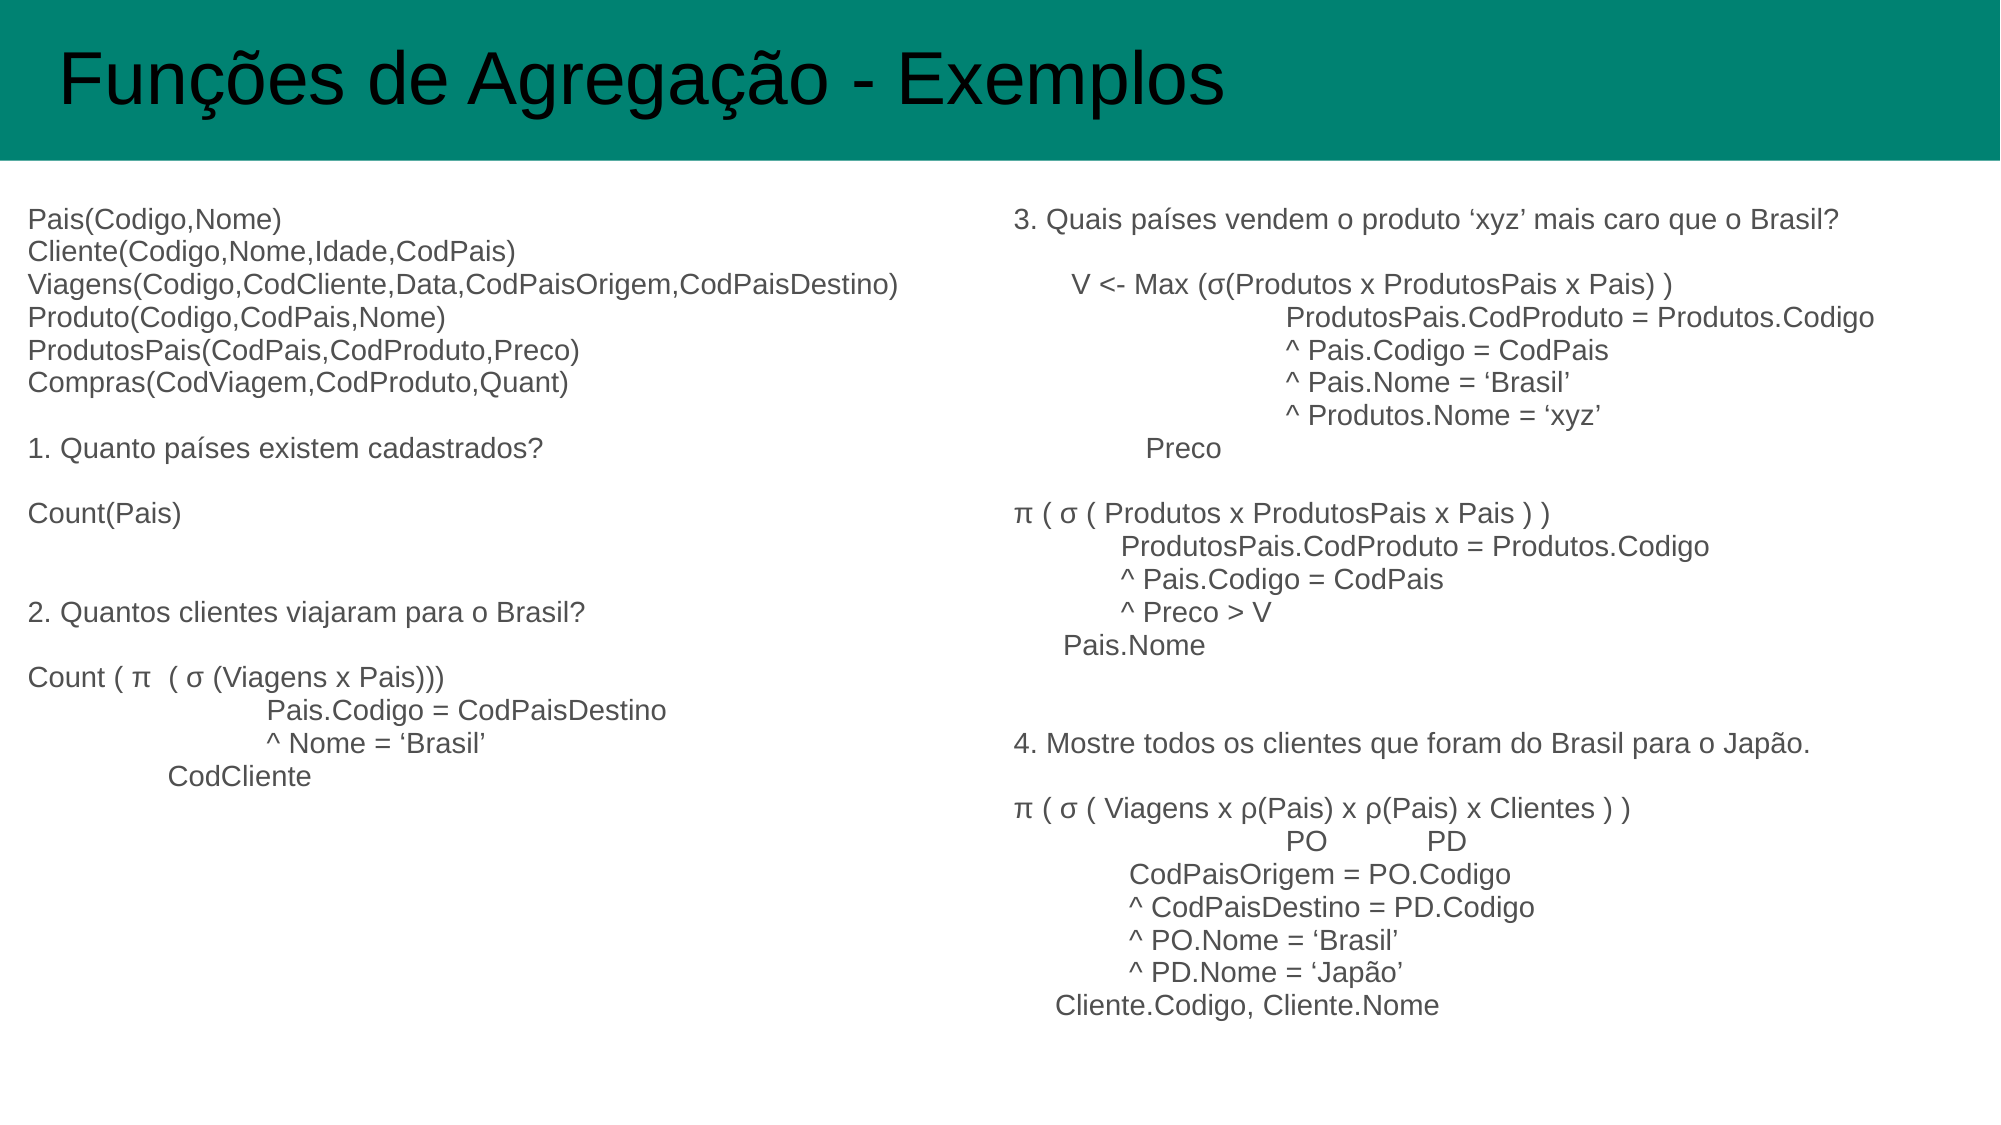

Funções de Agregação - Exemplos
#
| Pais(Codigo,Nome) Cliente(Codigo,Nome,Idade,CodPais) Viagens(Codigo,CodCliente,Data,CodPaisOrigem,CodPaisDestino) Produto(Codigo,CodPais,Nome) ProdutosPais(CodPais,CodProduto,Preco) Compras(CodViagem,CodProduto,Quant) 1. Quanto países existem cadastrados? Count(Pais) 2. Quantos clientes viajaram para o Brasil? Count ( π ( σ (Viagens x Pais))) Pais.Codigo = CodPaisDestino ^ Nome = ‘Brasil’ CodCliente | 3. Quais países vendem o produto ‘xyz’ mais caro que o Brasil? V <- Max (σ(Produtos x ProdutosPais x Pais) ) ProdutosPais.CodProduto = Produtos.Codigo ^ Pais.Codigo = CodPais ^ Pais.Nome = ‘Brasil’ ^ Produtos.Nome = ‘xyz’ Preco π ( σ ( Produtos x ProdutosPais x Pais ) ) ProdutosPais.CodProduto = Produtos.Codigo ^ Pais.Codigo = CodPais ^ Preco > V Pais.Nome 4. Mostre todos os clientes que foram do Brasil para o Japão. π ( σ ( Viagens x ρ(Pais) x ρ(Pais) x Clientes ) ) PO PD CodPaisOrigem = PO.Codigo ^ CodPaisDestino = PD.Codigo ^ PO.Nome = ‘Brasil’ ^ PD.Nome = ‘Japão’ Cliente.Codigo, Cliente.Nome |
| --- | --- |